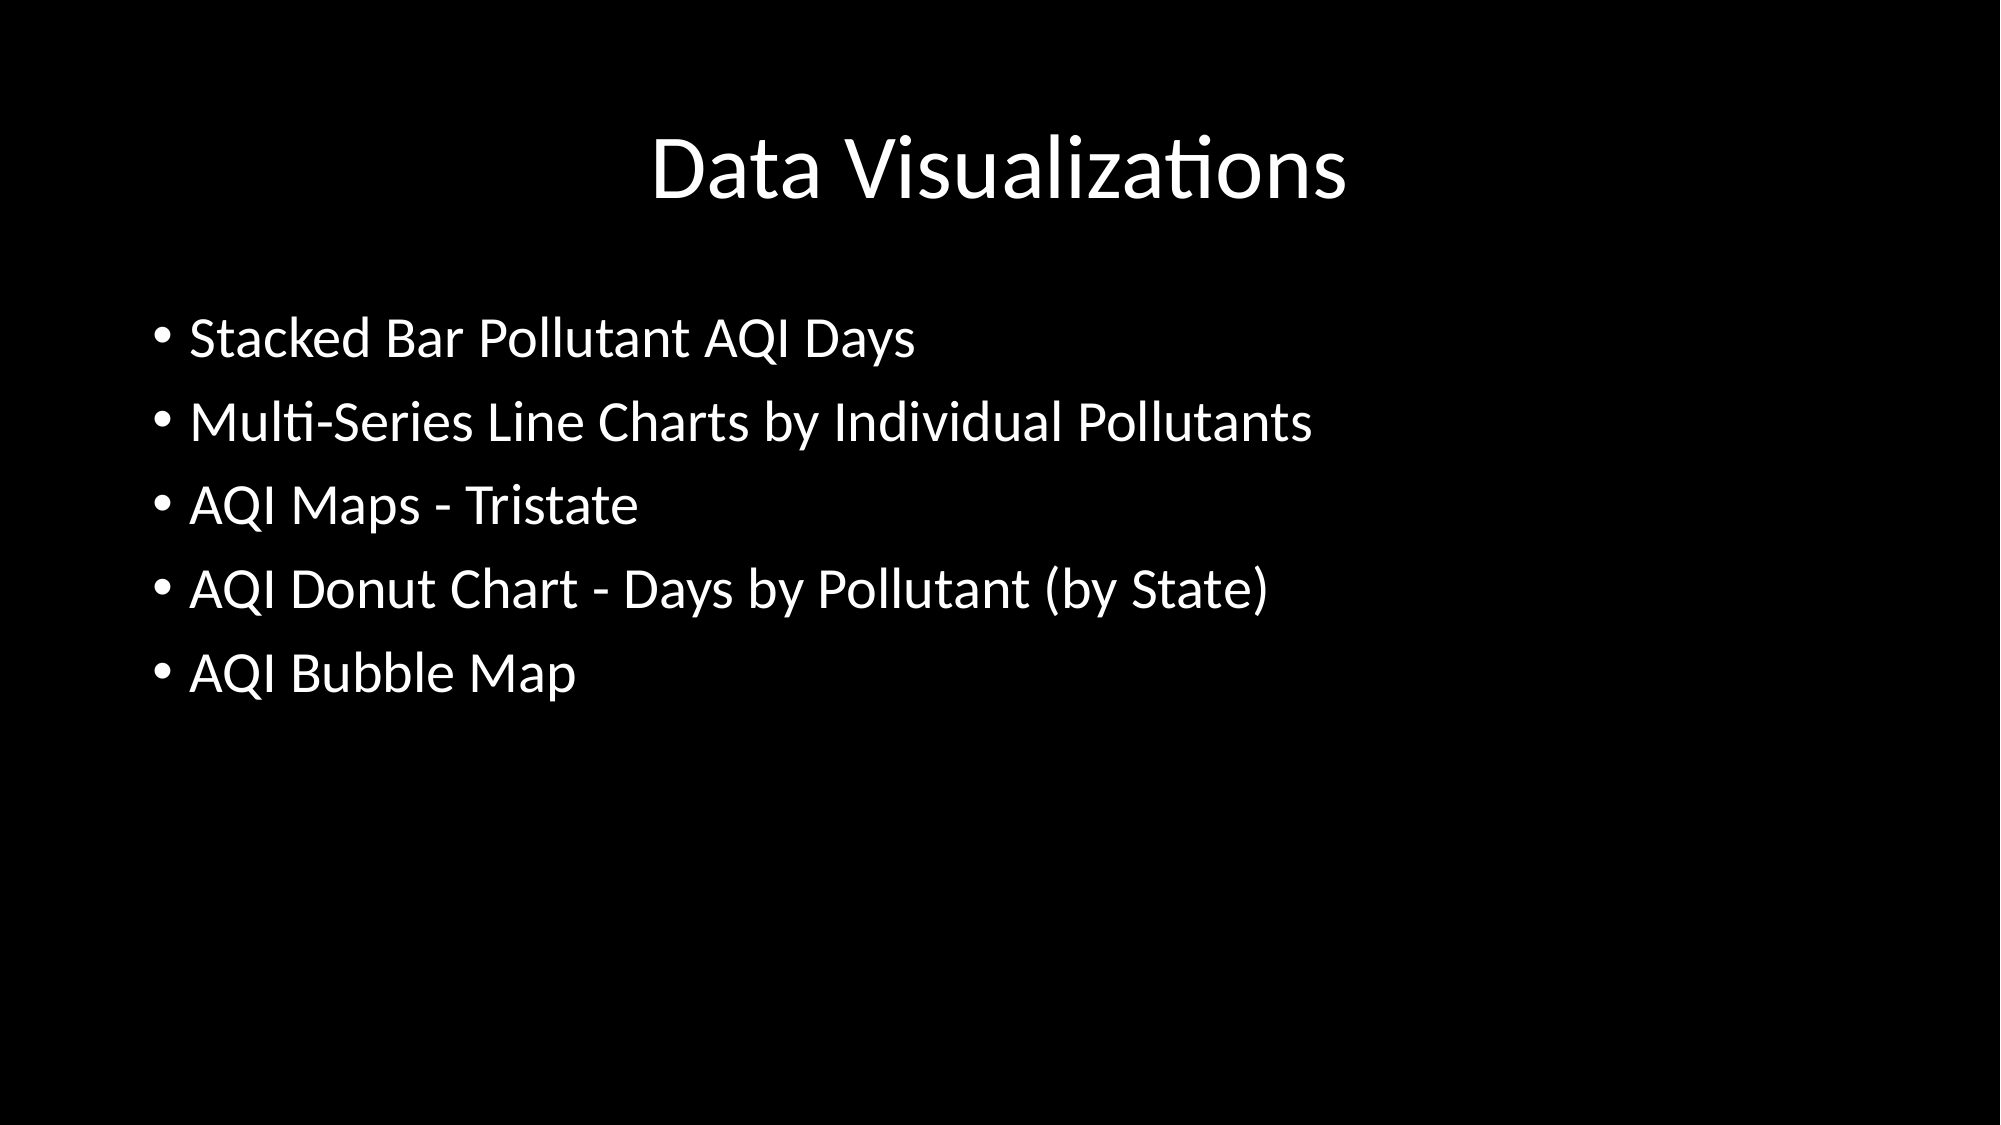

# Data Visualizations
Stacked Bar Pollutant AQI Days
Multi-Series Line Charts by Individual Pollutants
AQI Maps - Tristate
AQI Donut Chart - Days by Pollutant (by State)
AQI Bubble Map